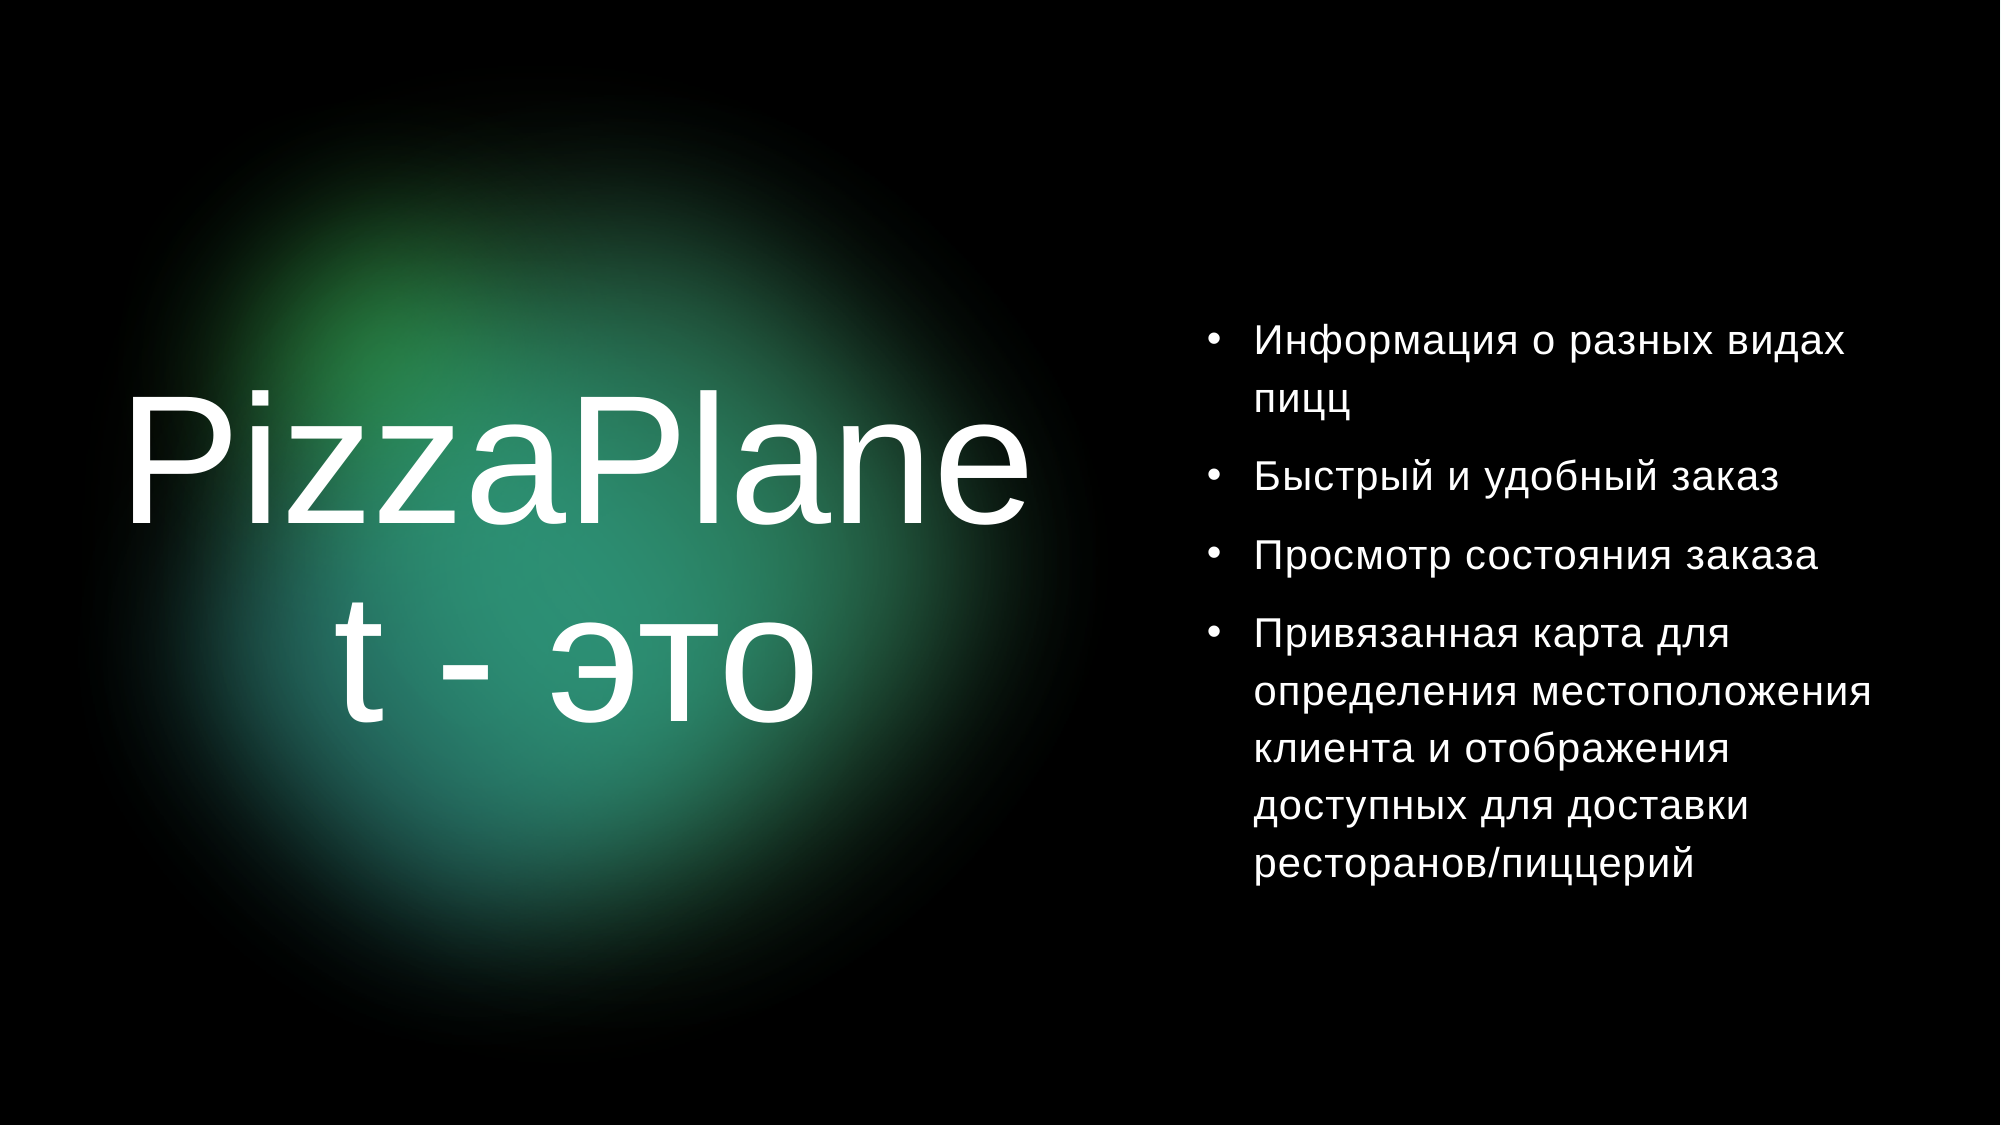

# PizzaPlanet - это
Информация о разных видах пицц
Быстрый и удобный заказ
Просмотр состояния заказа
Привязанная карта для определения местоположения клиента и отображения доступных для доставки ресторанов/пиццерий